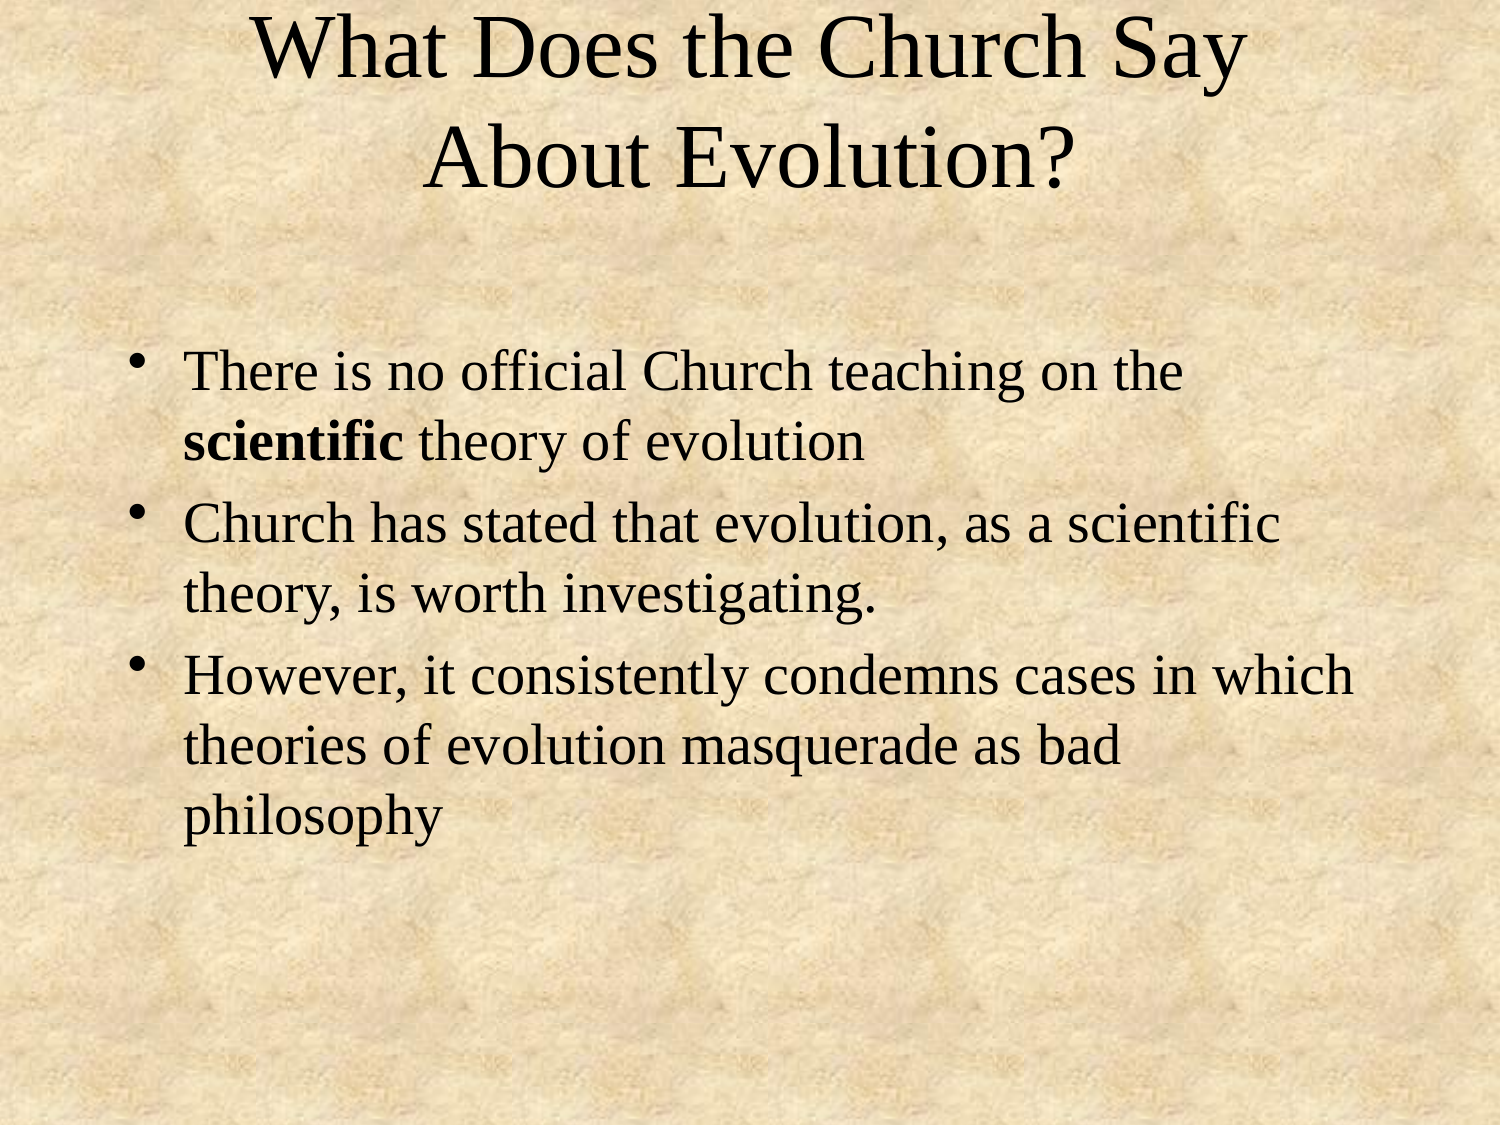

# What Does the Church Say About Evolution?
There is no official Church teaching on the scientific theory of evolution
Church has stated that evolution, as a scientific theory, is worth investigating.
However, it consistently condemns cases in which theories of evolution masquerade as bad philosophy